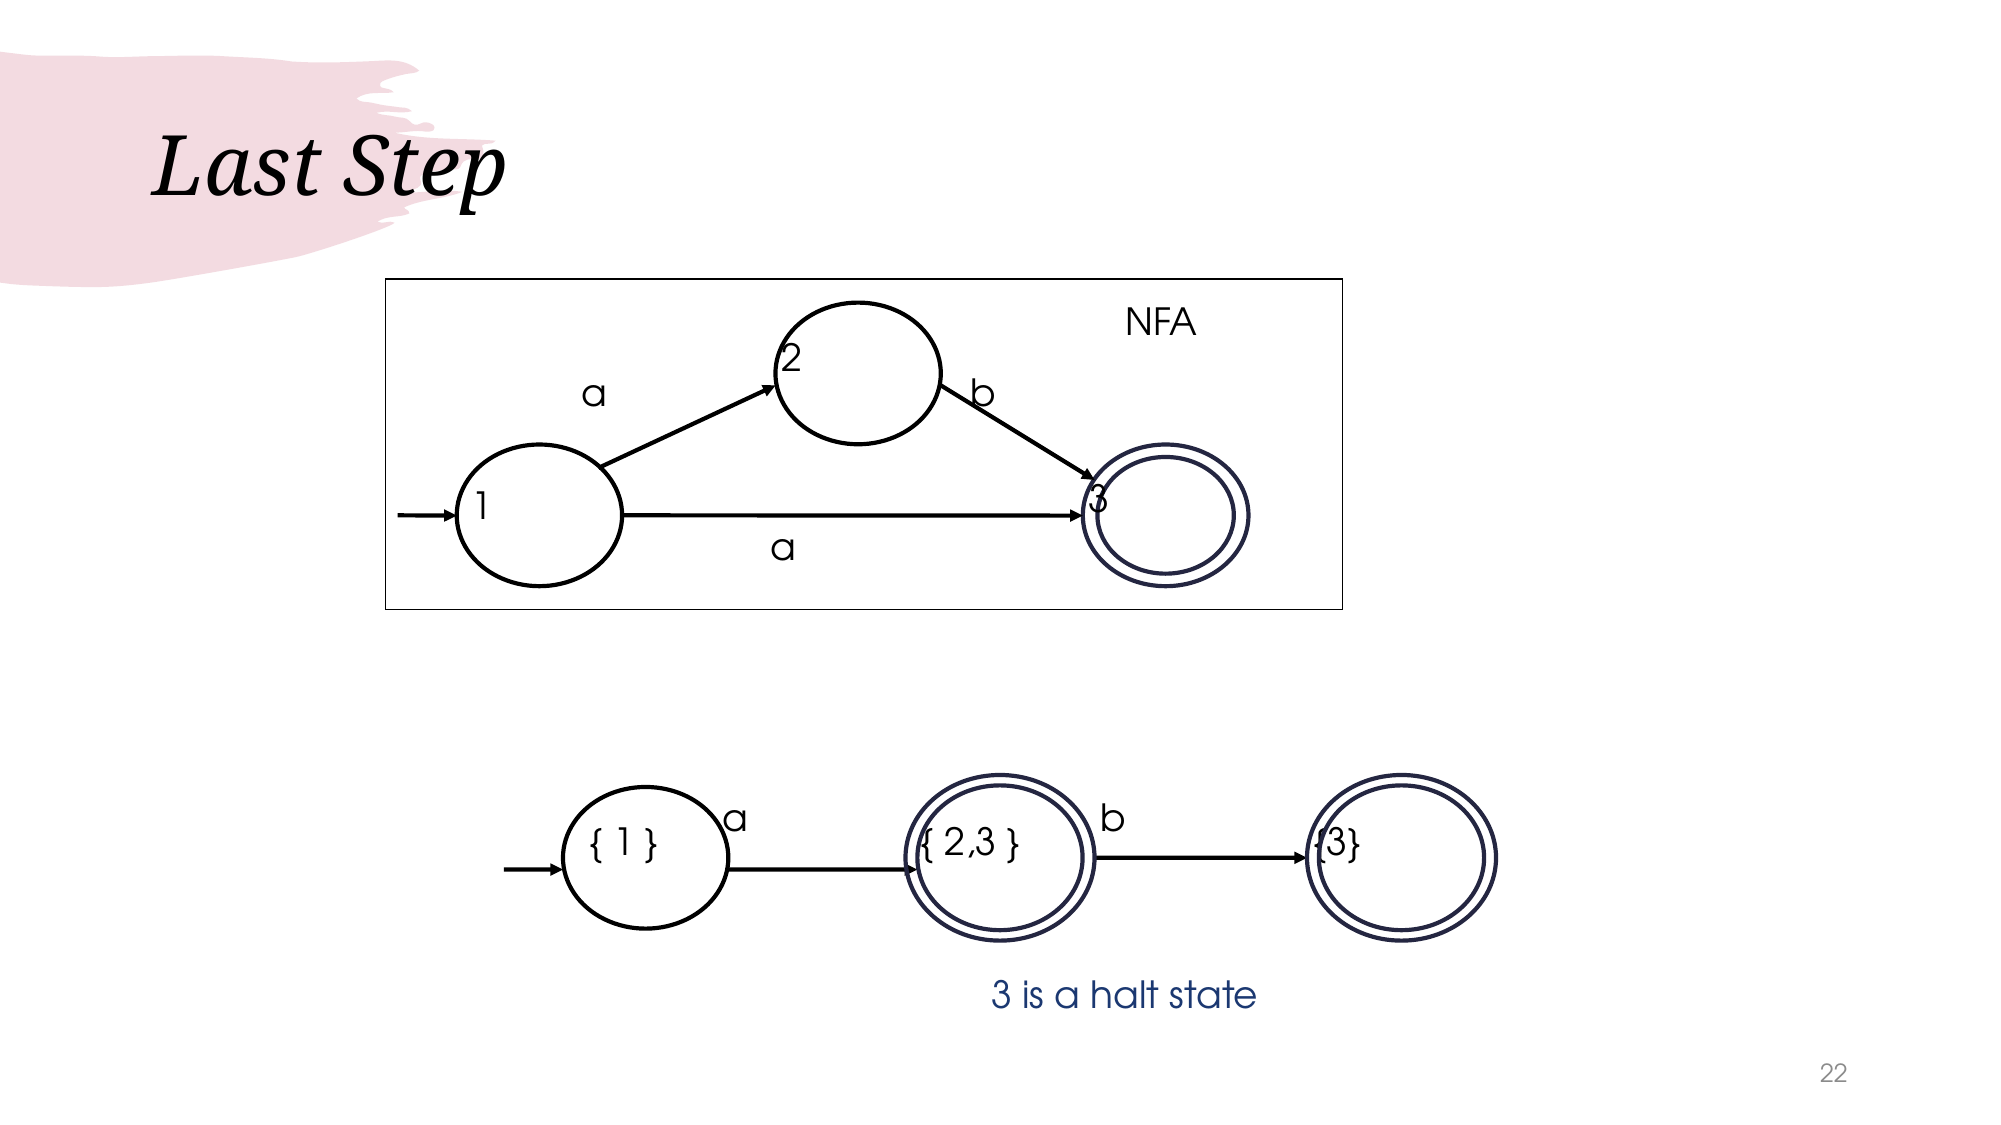

# Last Step

NFA

2
a
b

3
1
a

a
b
{ 1 }
{ 2,3 }
{3}

3 is a halt state
22